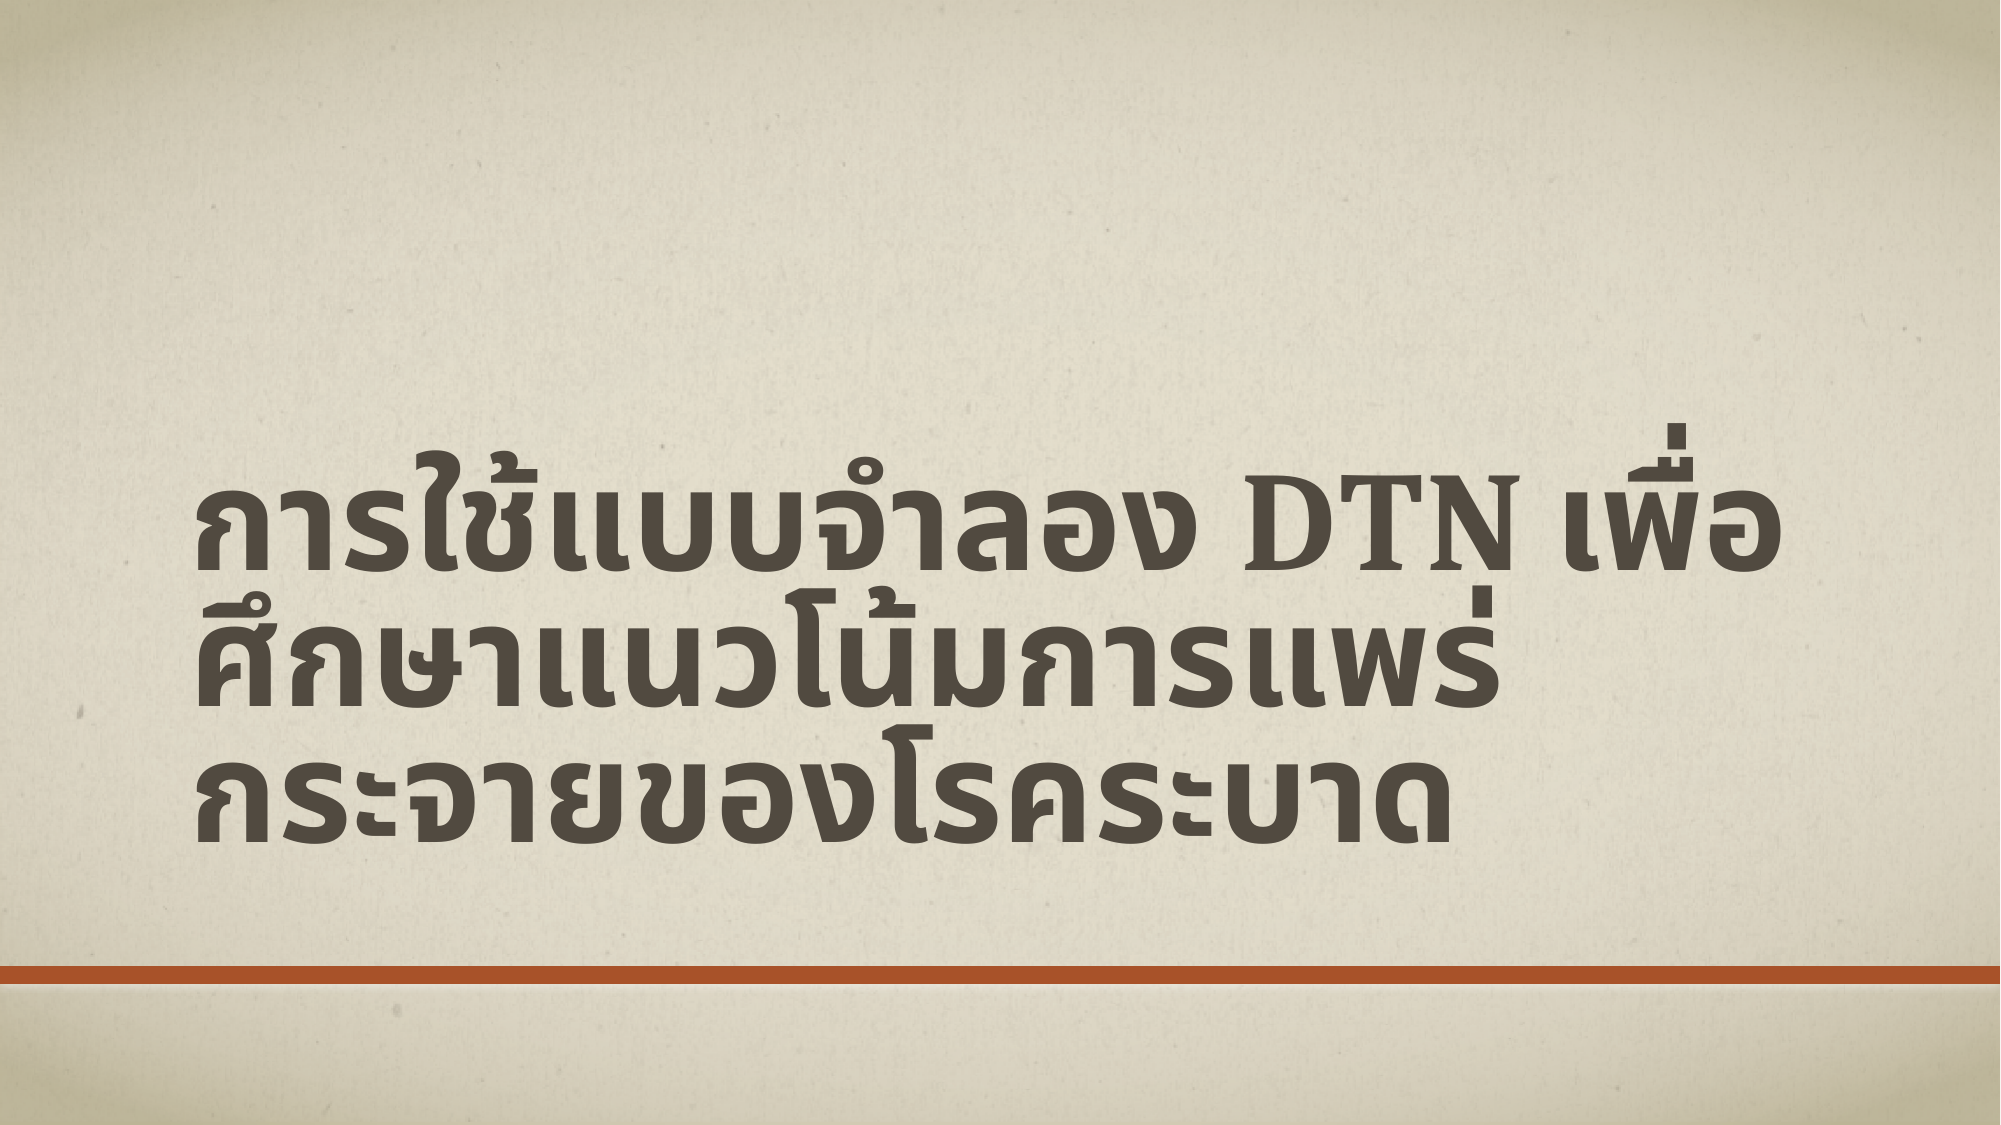

# การใช้แบบจำลอง DTN เพื่อศึกษาแนวโน้มการแพร่กระจายของโรคระบาด